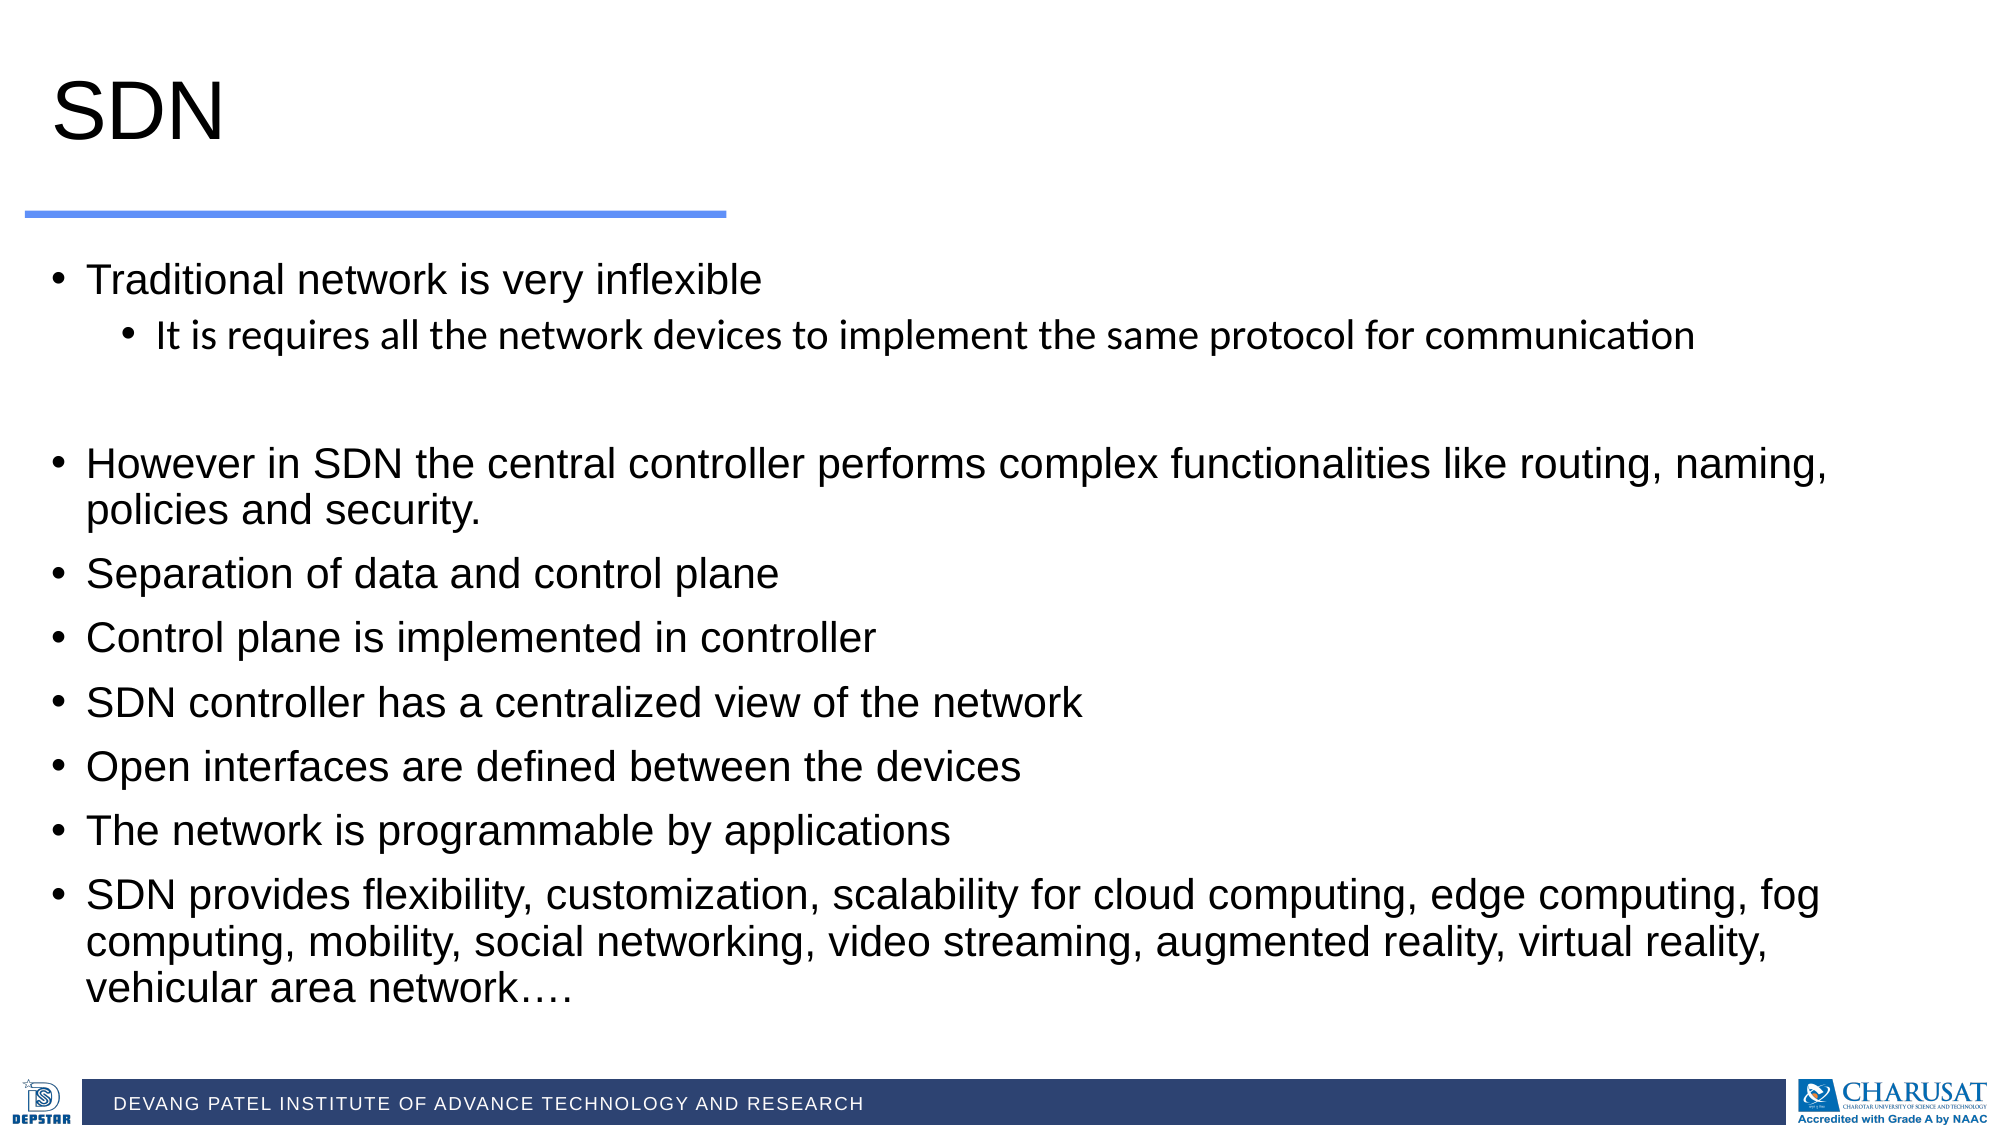

SDN
Traditional network is very inflexible
It is requires all the network devices to implement the same protocol for communication

However in SDN the central controller performs complex functionalities like routing, naming, policies and security.
Separation of data and control plane
Control plane is implemented in controller
SDN controller has a centralized view of the network
Open interfaces are defined between the devices
The network is programmable by applications
SDN provides flexibility, customization, scalability for cloud computing, edge computing, fog computing, mobility, social networking, video streaming, augmented reality, virtual reality, vehicular area network….